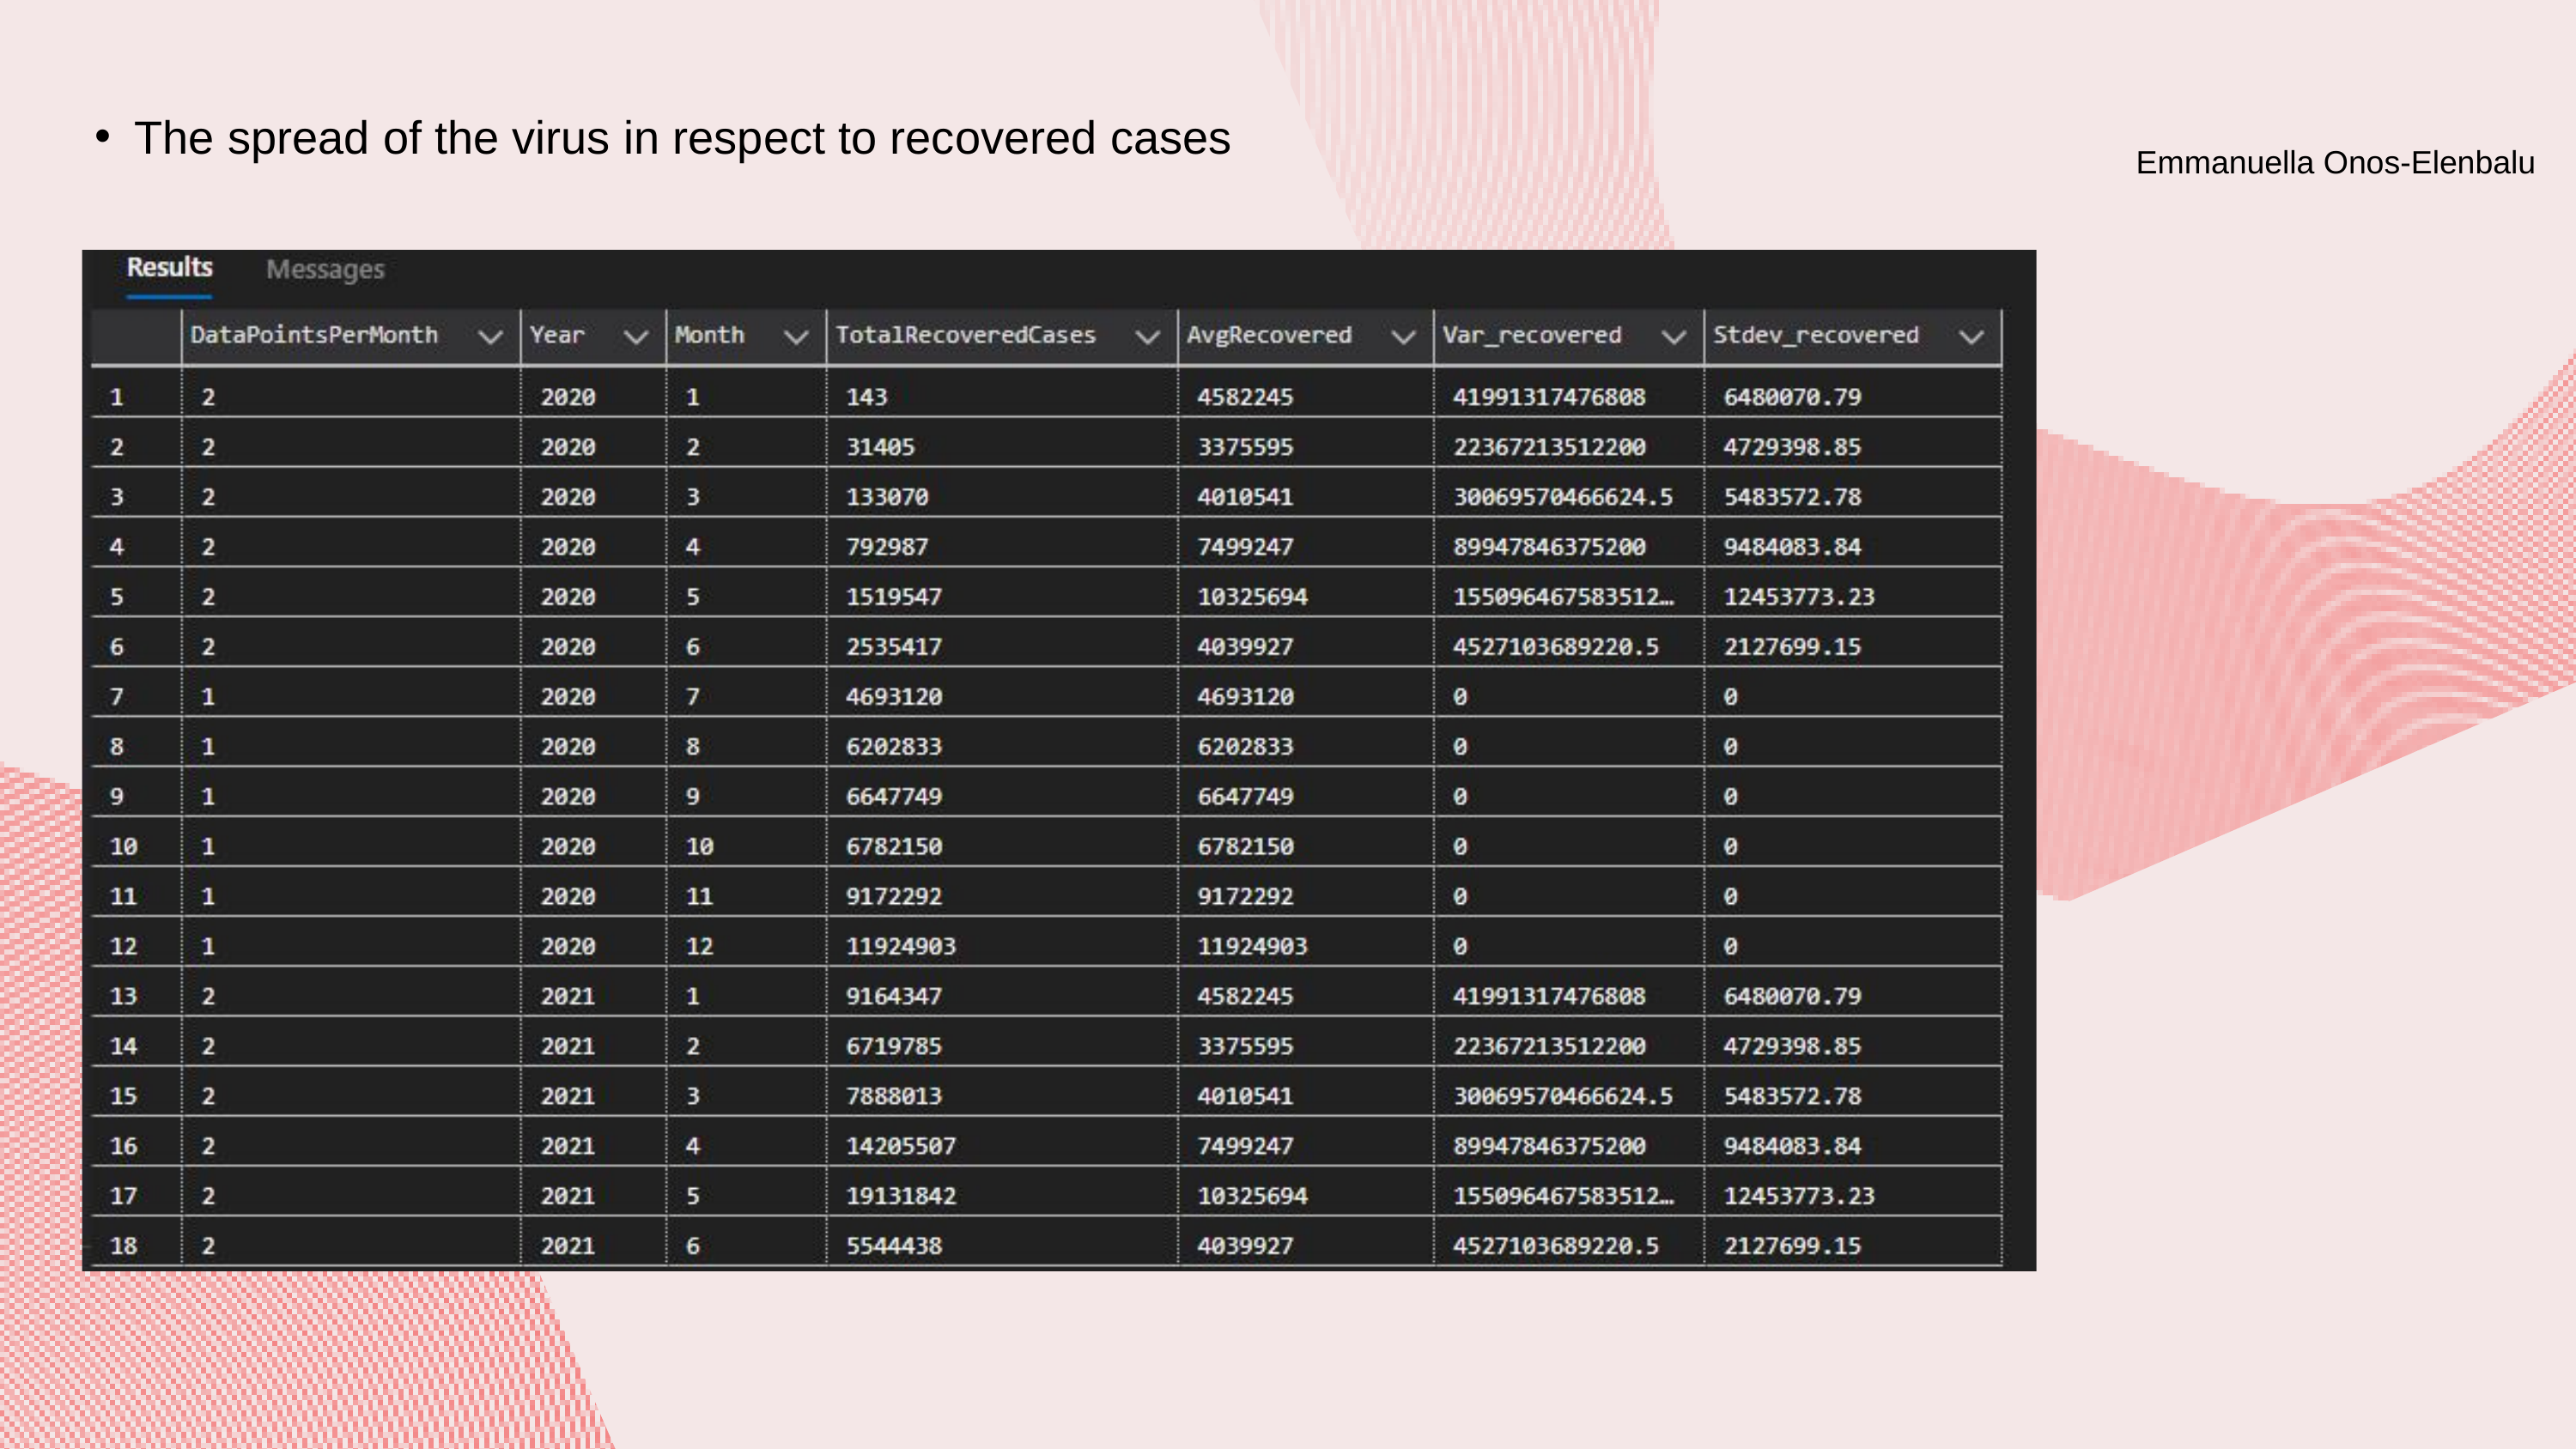

The spread of the virus in respect to recovered cases
Emmanuella Onos-Elenbalu